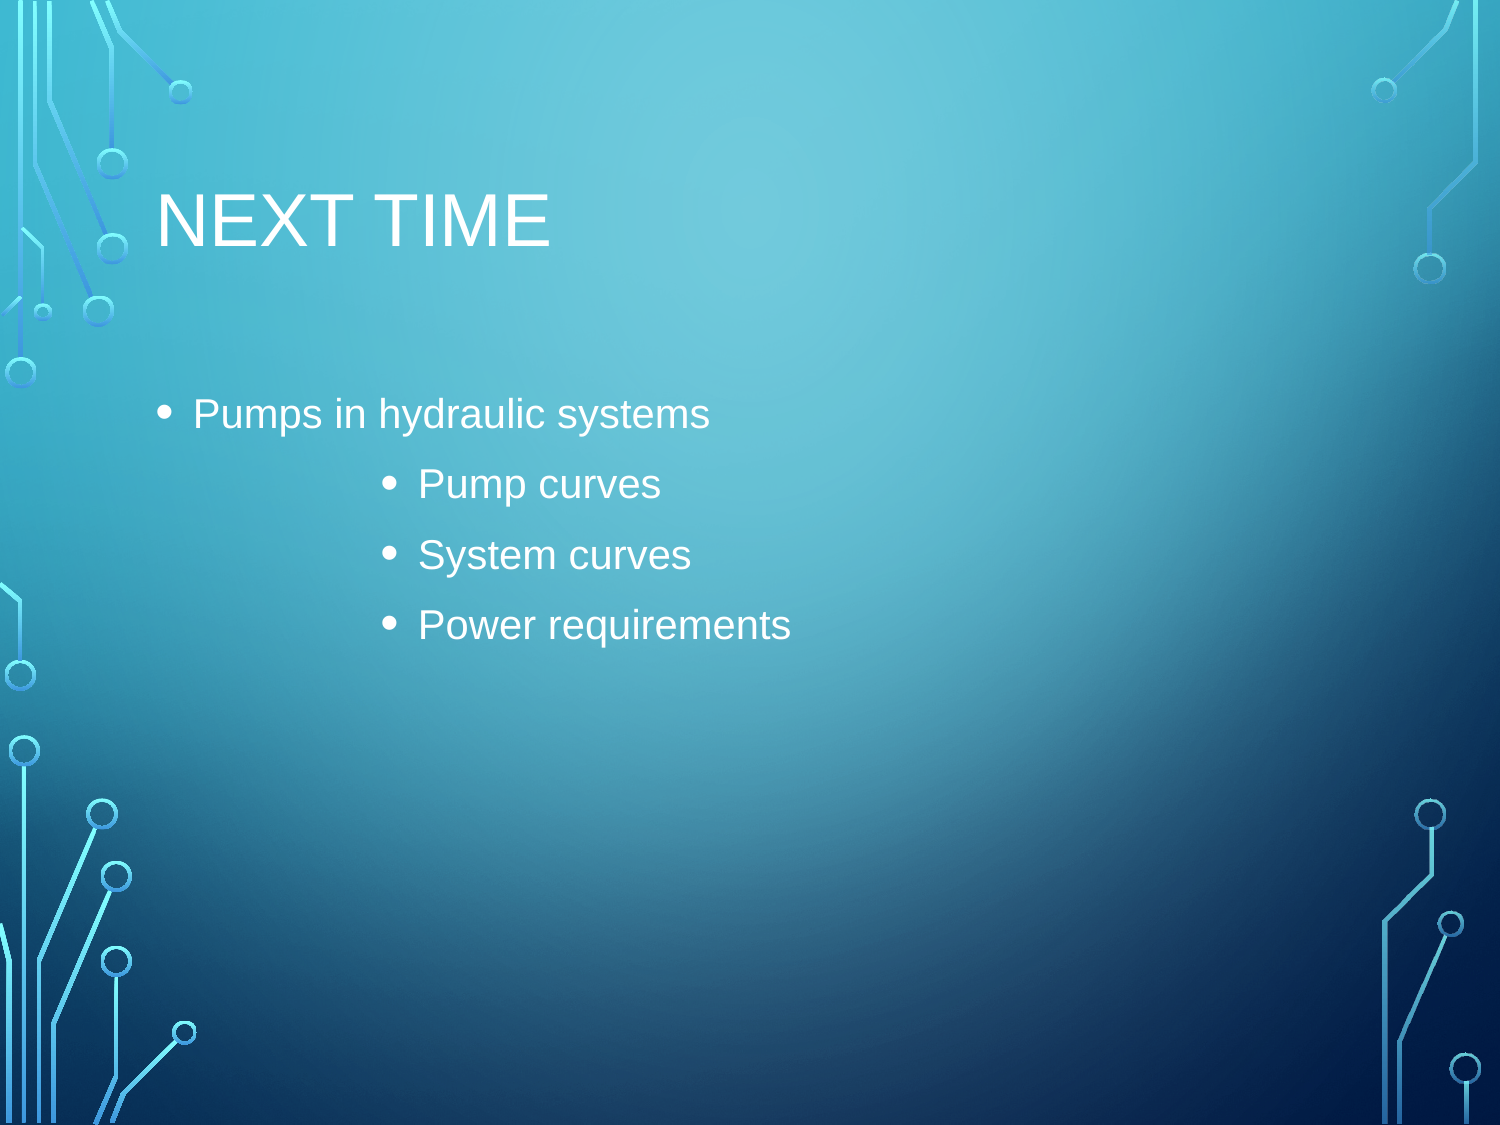

# NEXT TIME
Pumps in hydraulic systems
Pump curves
System curves
Power requirements